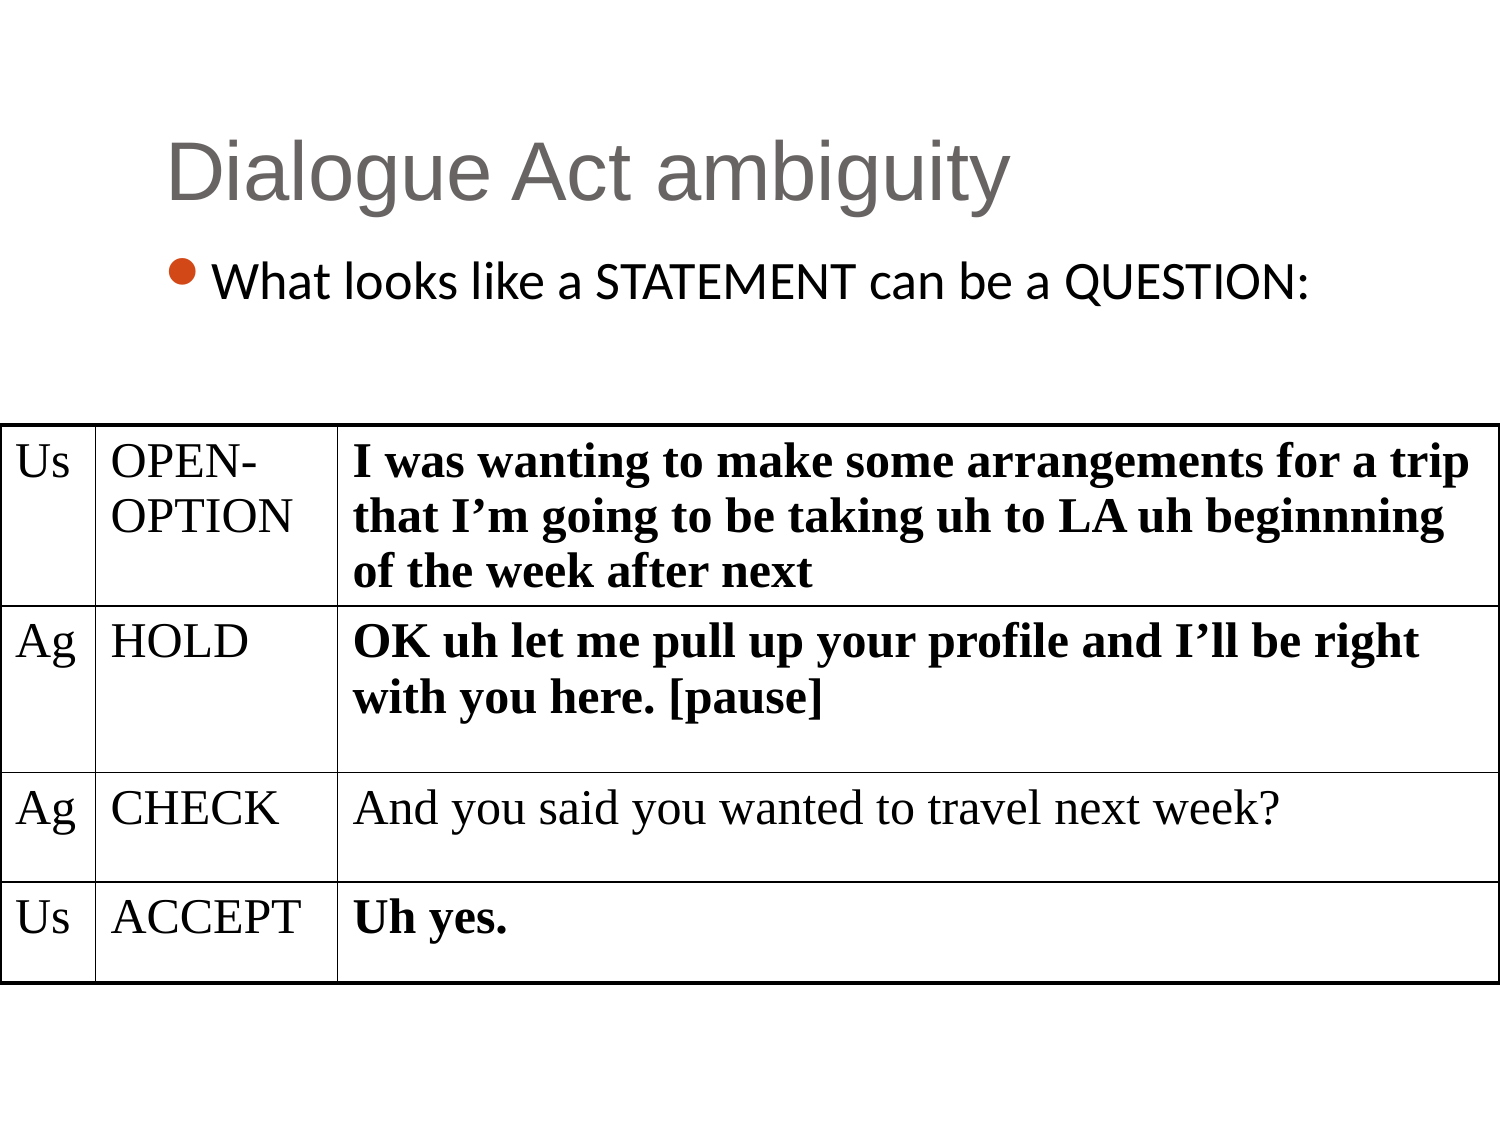

# Dialogue Act ambiguity
What looks like a STATEMENT can be a QUESTION:

| Us | OPEN-OPTION | I was wanting to make some arrangements for a trip that I’m going to be taking uh to LA uh beginnning of the week after next |
| --- | --- | --- |
| Ag | HOLD | OK uh let me pull up your profile and I’ll be right with you here. [pause] |
| Ag | CHECK | And you said you wanted to travel next week? |
| Us | ACCEPT | Uh yes. |